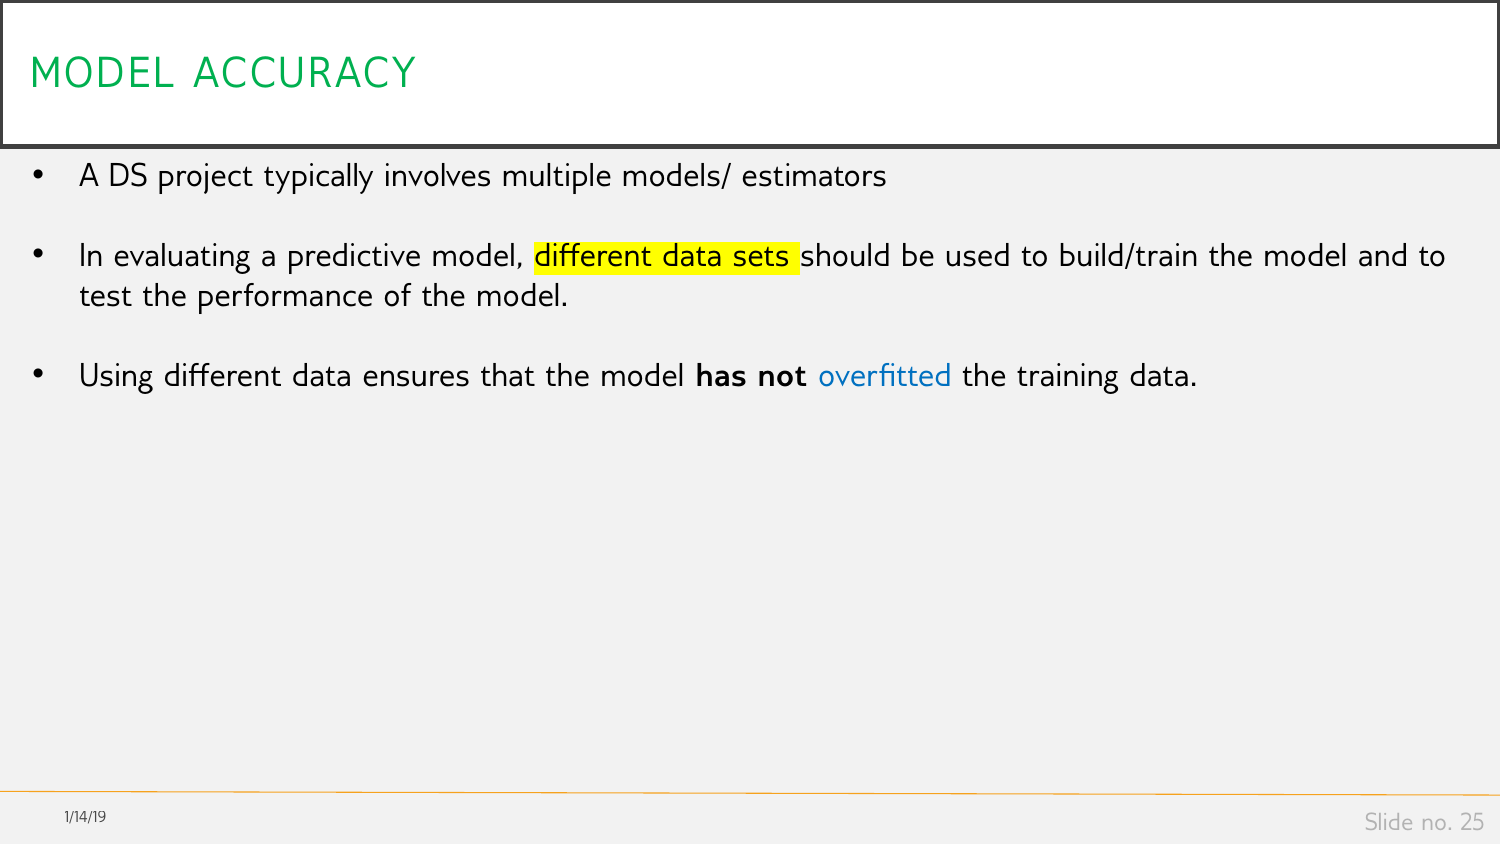

# Model Accuracy
A DS project typically involves multiple models/ estimators

In evaluating a predictive model, different data sets should be used to build/train the model and to test the performance of the model.

Using different data ensures that the model has not overfitted the training data.
1/14/19
Slide no. 25